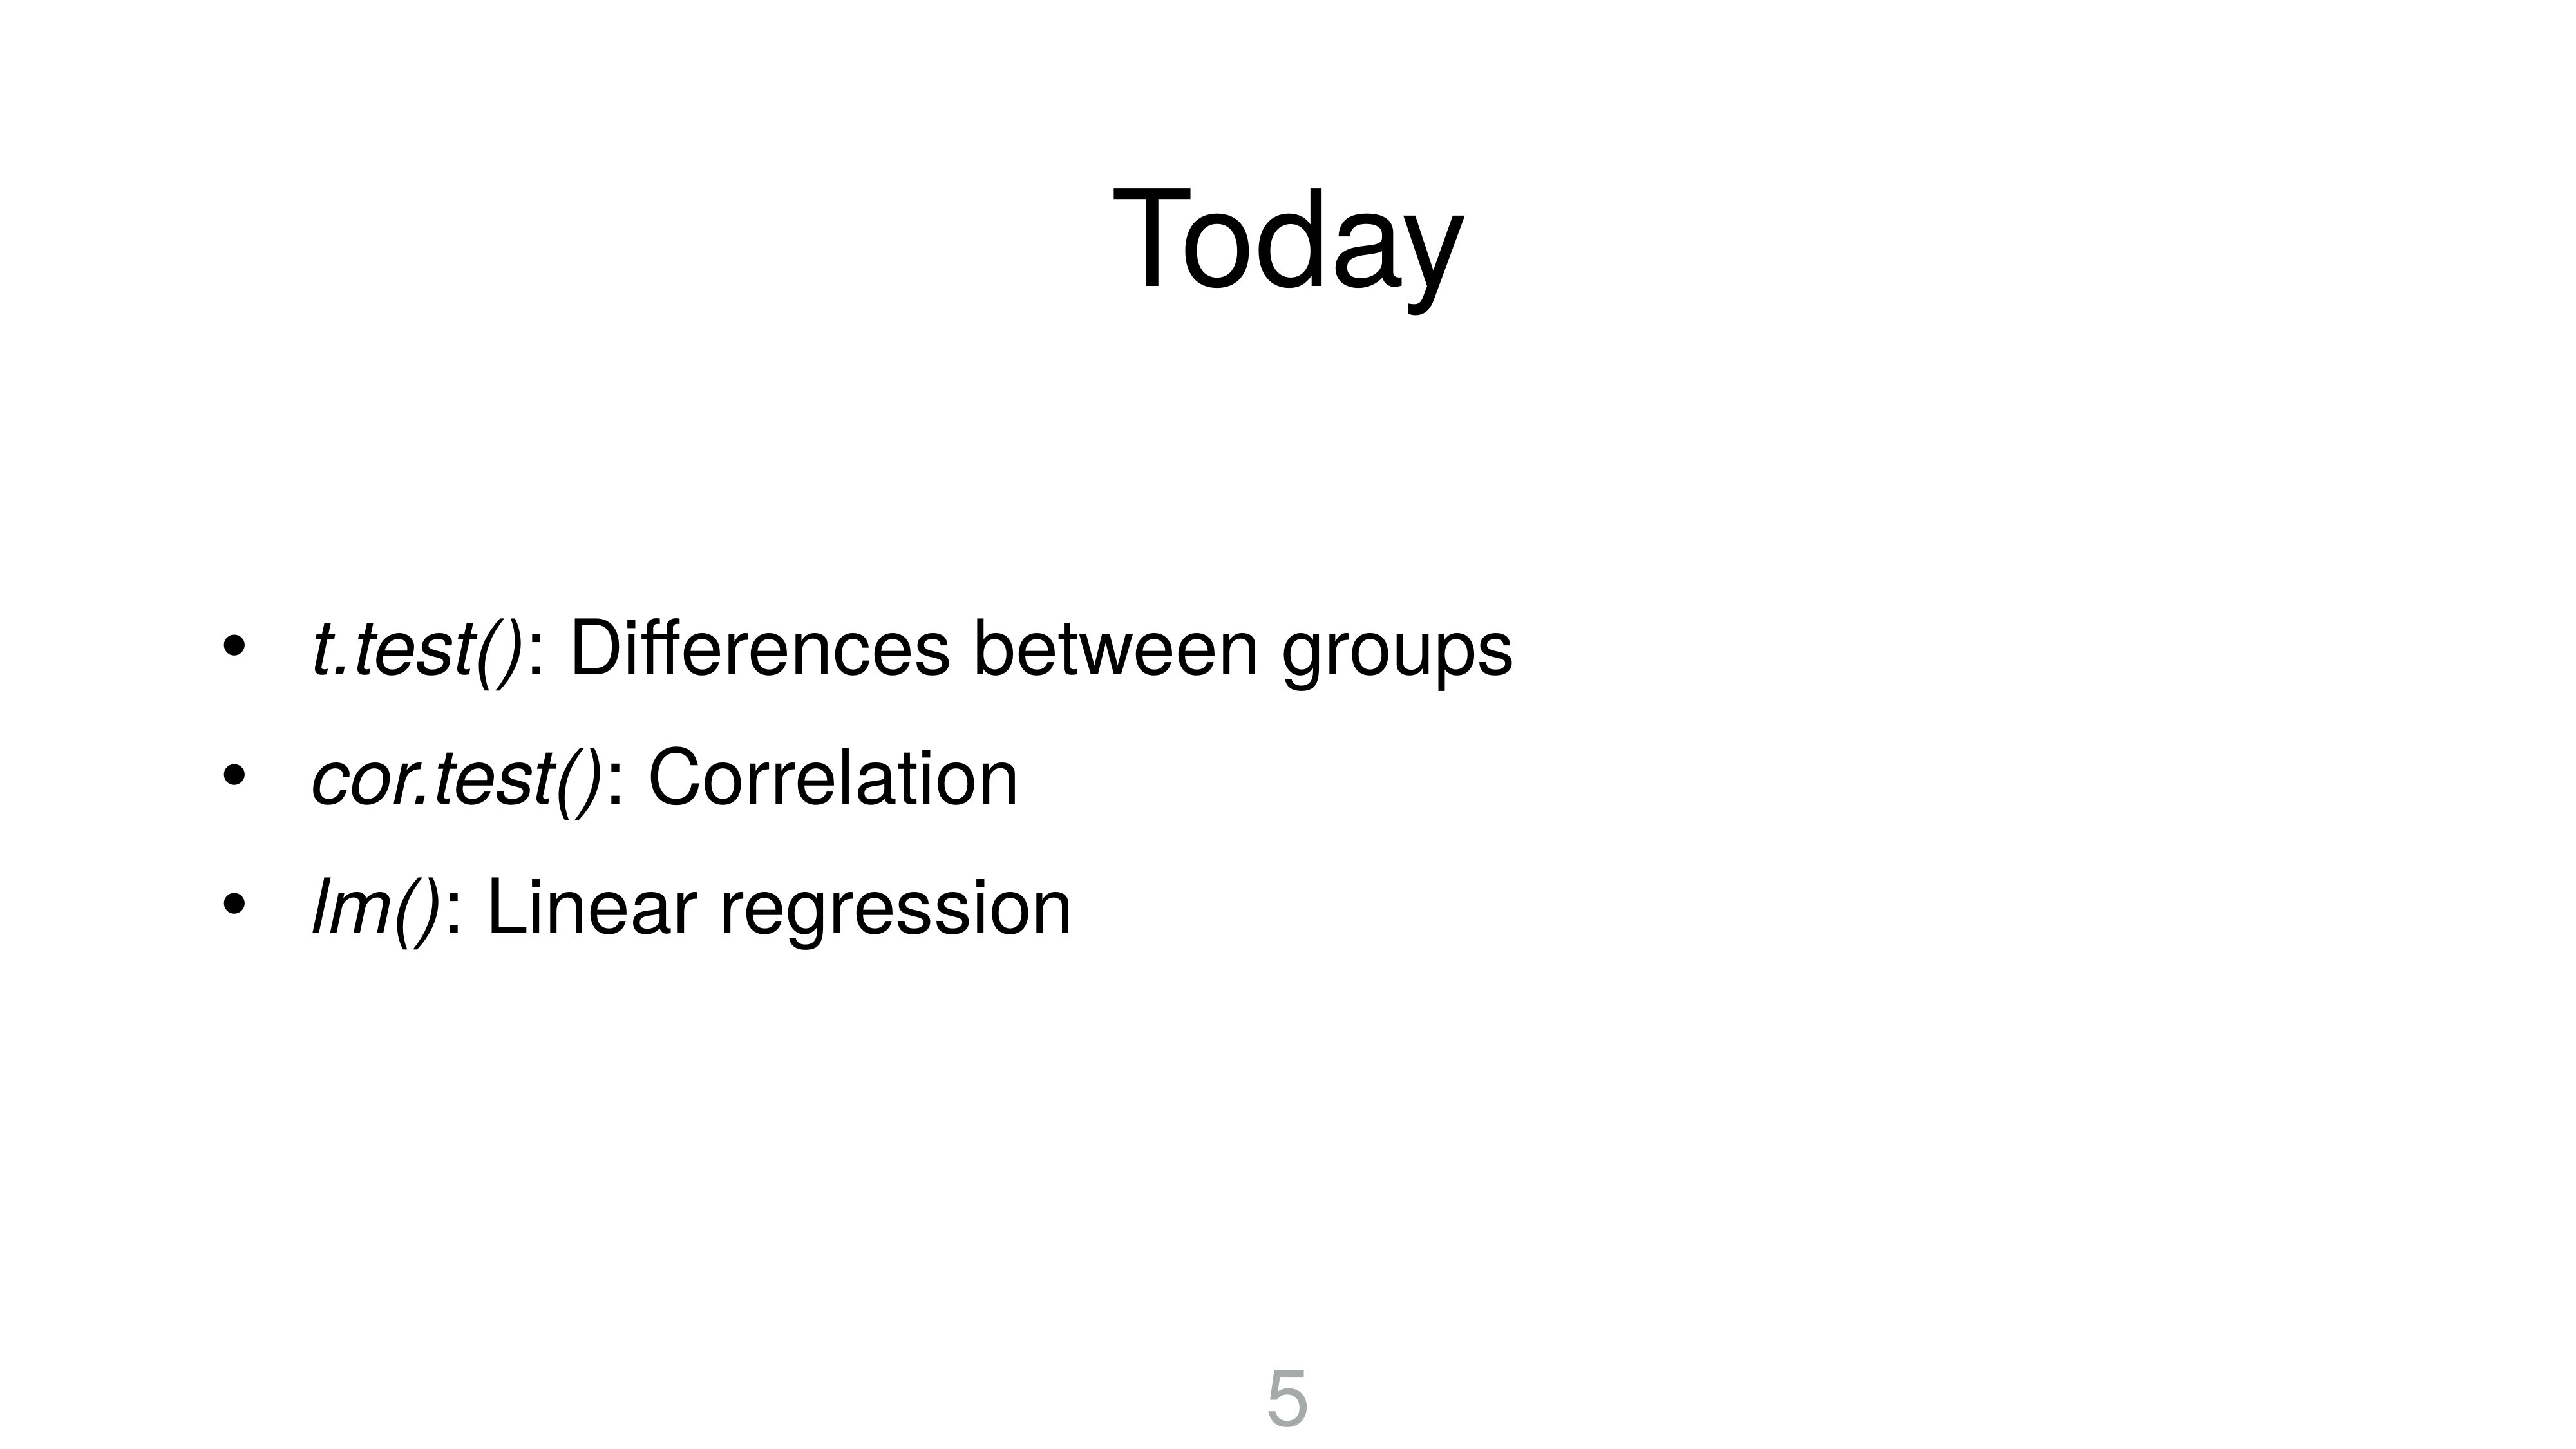

Today
t.test(): Differences between groups
cor.test(): Correlation
lm(): Linear regression
5